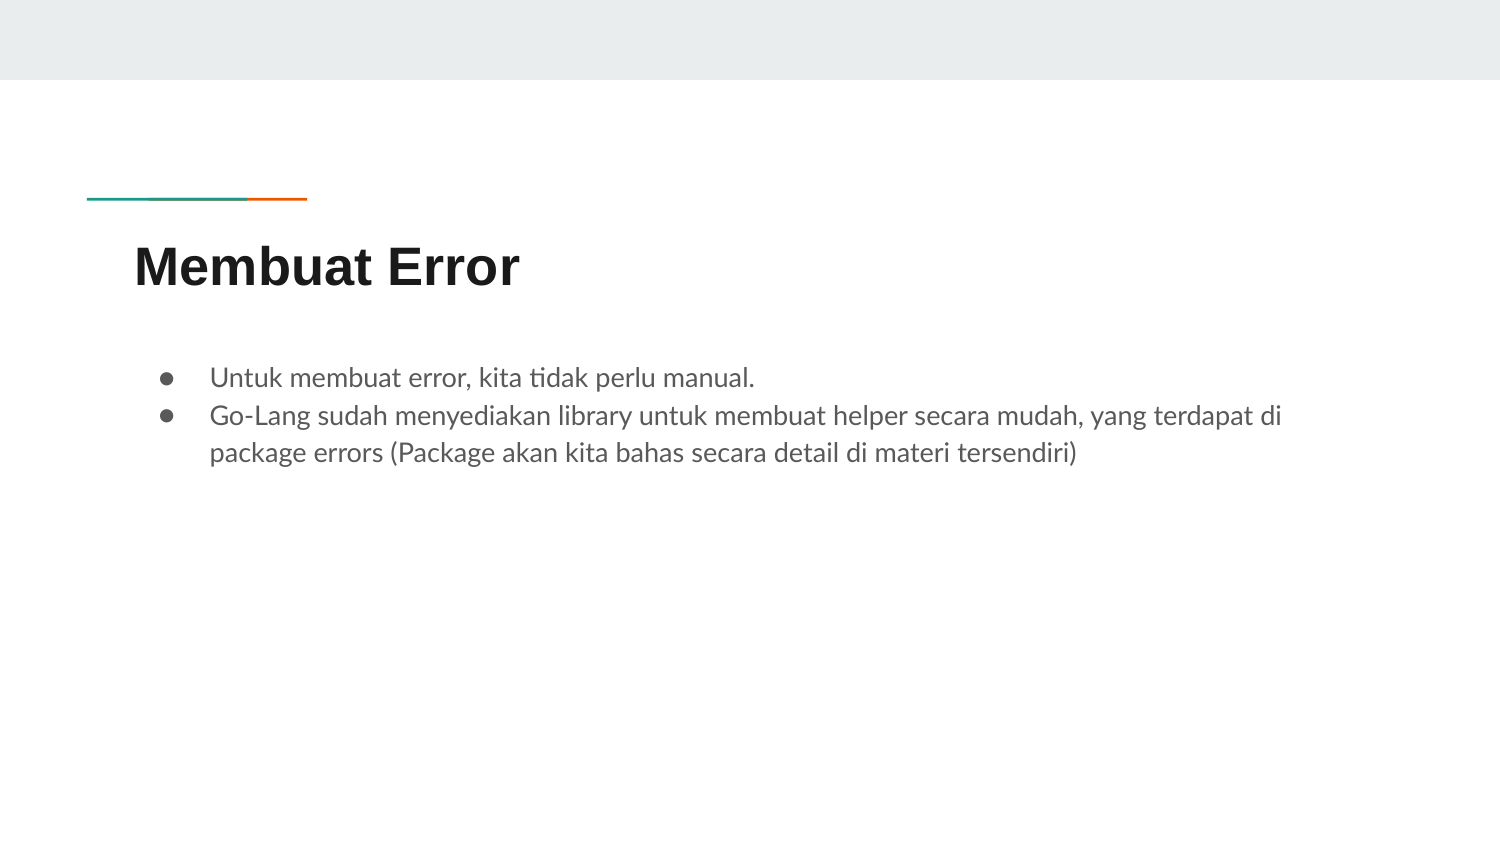

# Membuat Error
Untuk membuat error, kita tidak perlu manual.
Go-Lang sudah menyediakan library untuk membuat helper secara mudah, yang terdapat di package errors (Package akan kita bahas secara detail di materi tersendiri)